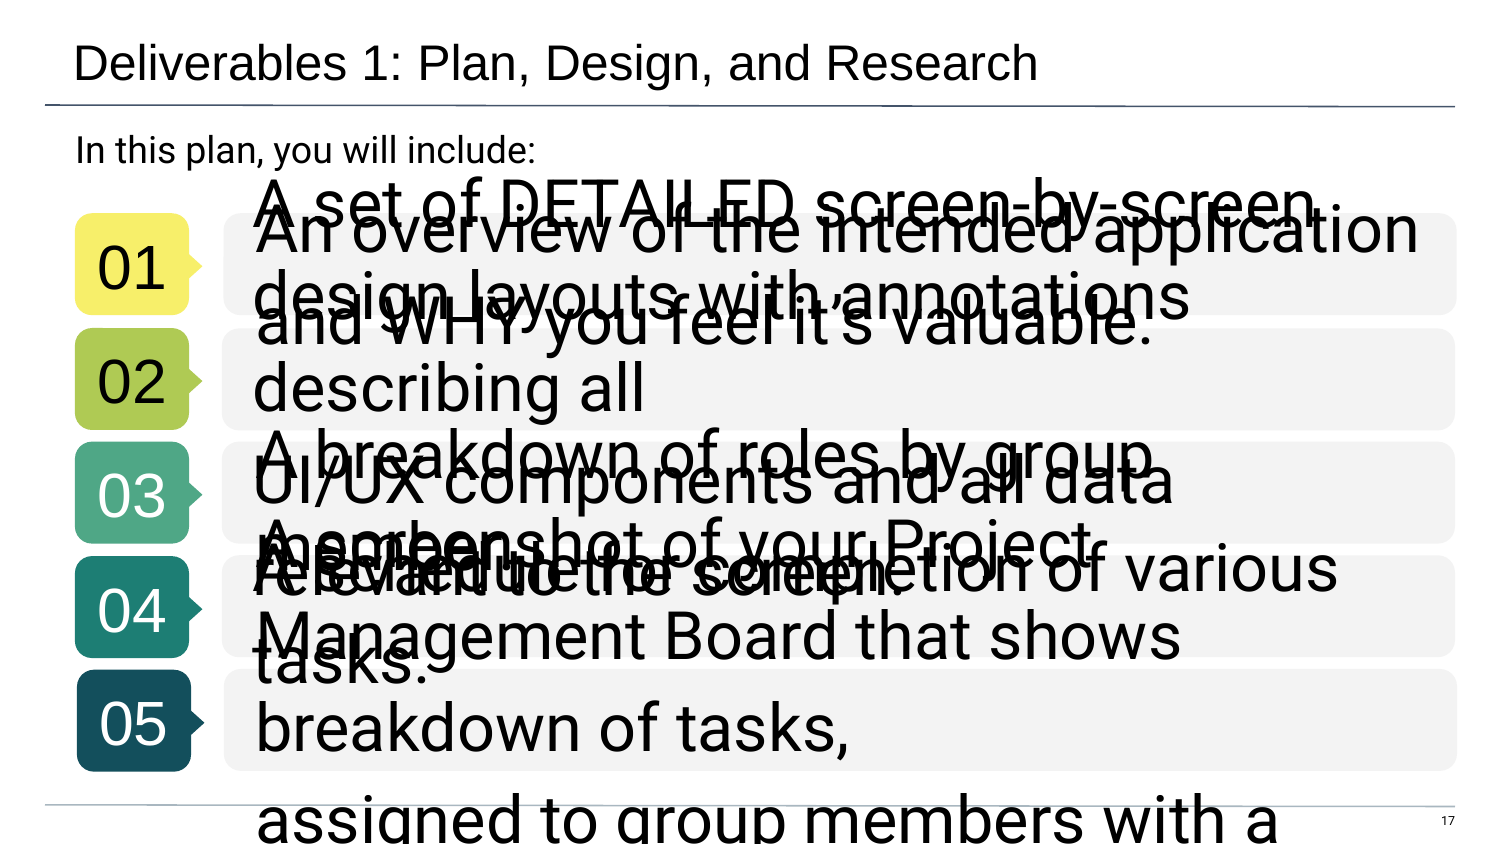

# Deliverables 1: Plan, Design, and Research
In this plan, you will include:
An overview of the intended application and WHY you feel it’s valuable.
A set of DETAILED screen-by-screen design layouts with annotations describing all
UI/UX components and all data relevant to the screen.
A breakdown of roles by group member.
A schedule for completion of various tasks.
A screenshot of your Project Management Board that shows breakdown of tasks,
assigned to group members with a schedule.